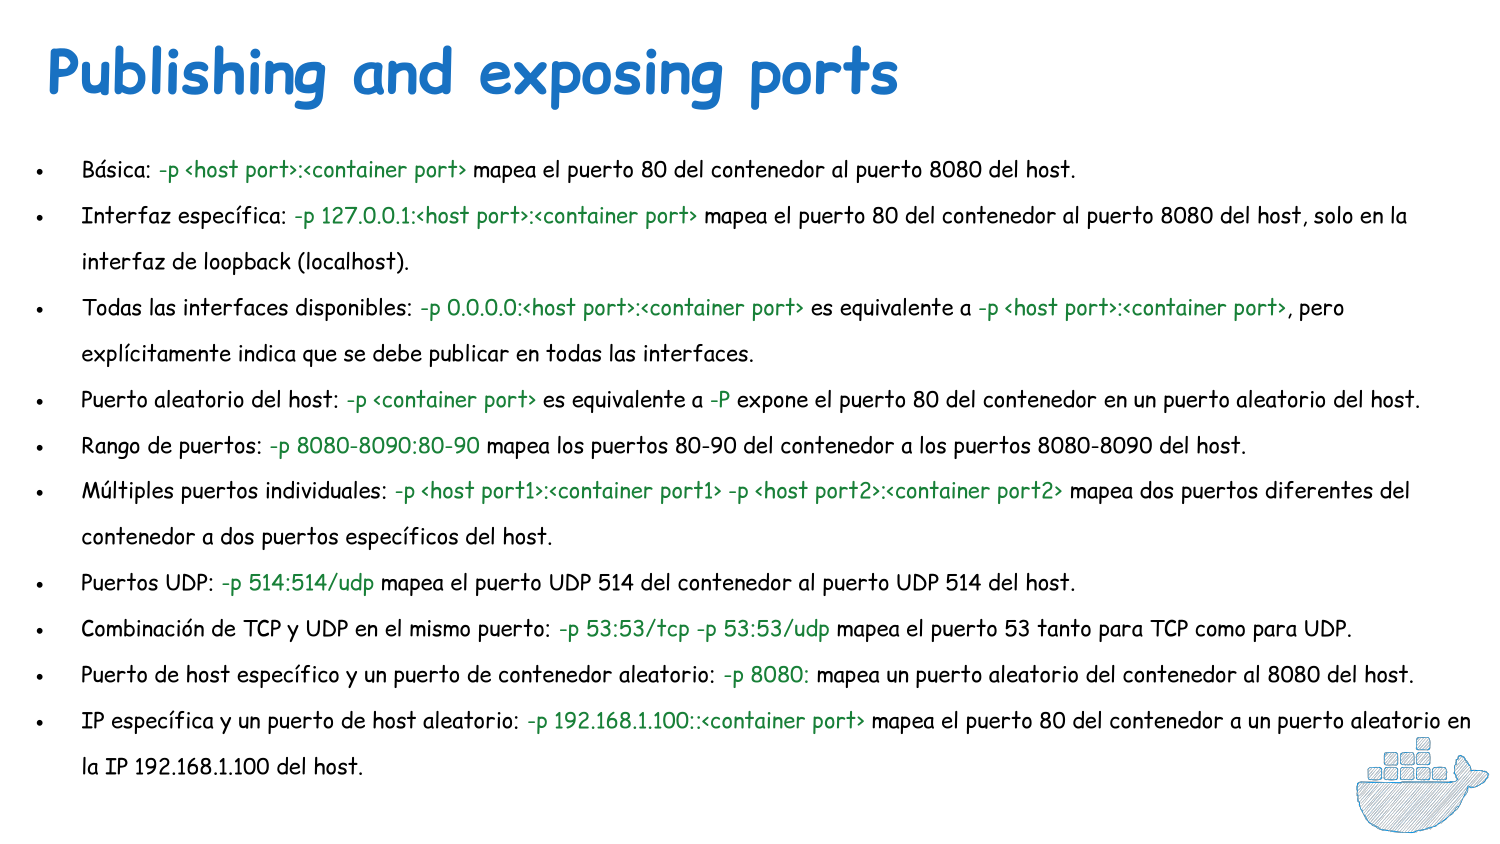

Publishing and exposing ports
Básica: -p <host port>:<container port> mapea el puerto 80 del contenedor al puerto 8080 del host.
Interfaz específica: -p 127.0.0.1:<host port>:<container port> mapea el puerto 80 del contenedor al puerto 8080 del host, solo en la interfaz de loopback (localhost).
Todas las interfaces disponibles: -p 0.0.0.0:<host port>:<container port> es equivalente a -p <host port>:<container port>, pero explícitamente indica que se debe publicar en todas las interfaces.
Puerto aleatorio del host: -p <container port> es equivalente a -P expone el puerto 80 del contenedor en un puerto aleatorio del host.
Rango de puertos: -p 8080-8090:80-90 mapea los puertos 80-90 del contenedor a los puertos 8080-8090 del host.
Múltiples puertos individuales: -p <host port1>:<container port1> -p <host port2>:<container port2> mapea dos puertos diferentes del contenedor a dos puertos específicos del host.
Puertos UDP: -p 514:514/udp mapea el puerto UDP 514 del contenedor al puerto UDP 514 del host.
Combinación de TCP y UDP en el mismo puerto: -p 53:53/tcp -p 53:53/udp mapea el puerto 53 tanto para TCP como para UDP.
Puerto de host específico y un puerto de contenedor aleatorio: -p 8080: mapea un puerto aleatorio del contenedor al 8080 del host.
IP específica y un puerto de host aleatorio: -p 192.168.1.100::<container port> mapea el puerto 80 del contenedor a un puerto aleatorio en la IP 192.168.1.100 del host.